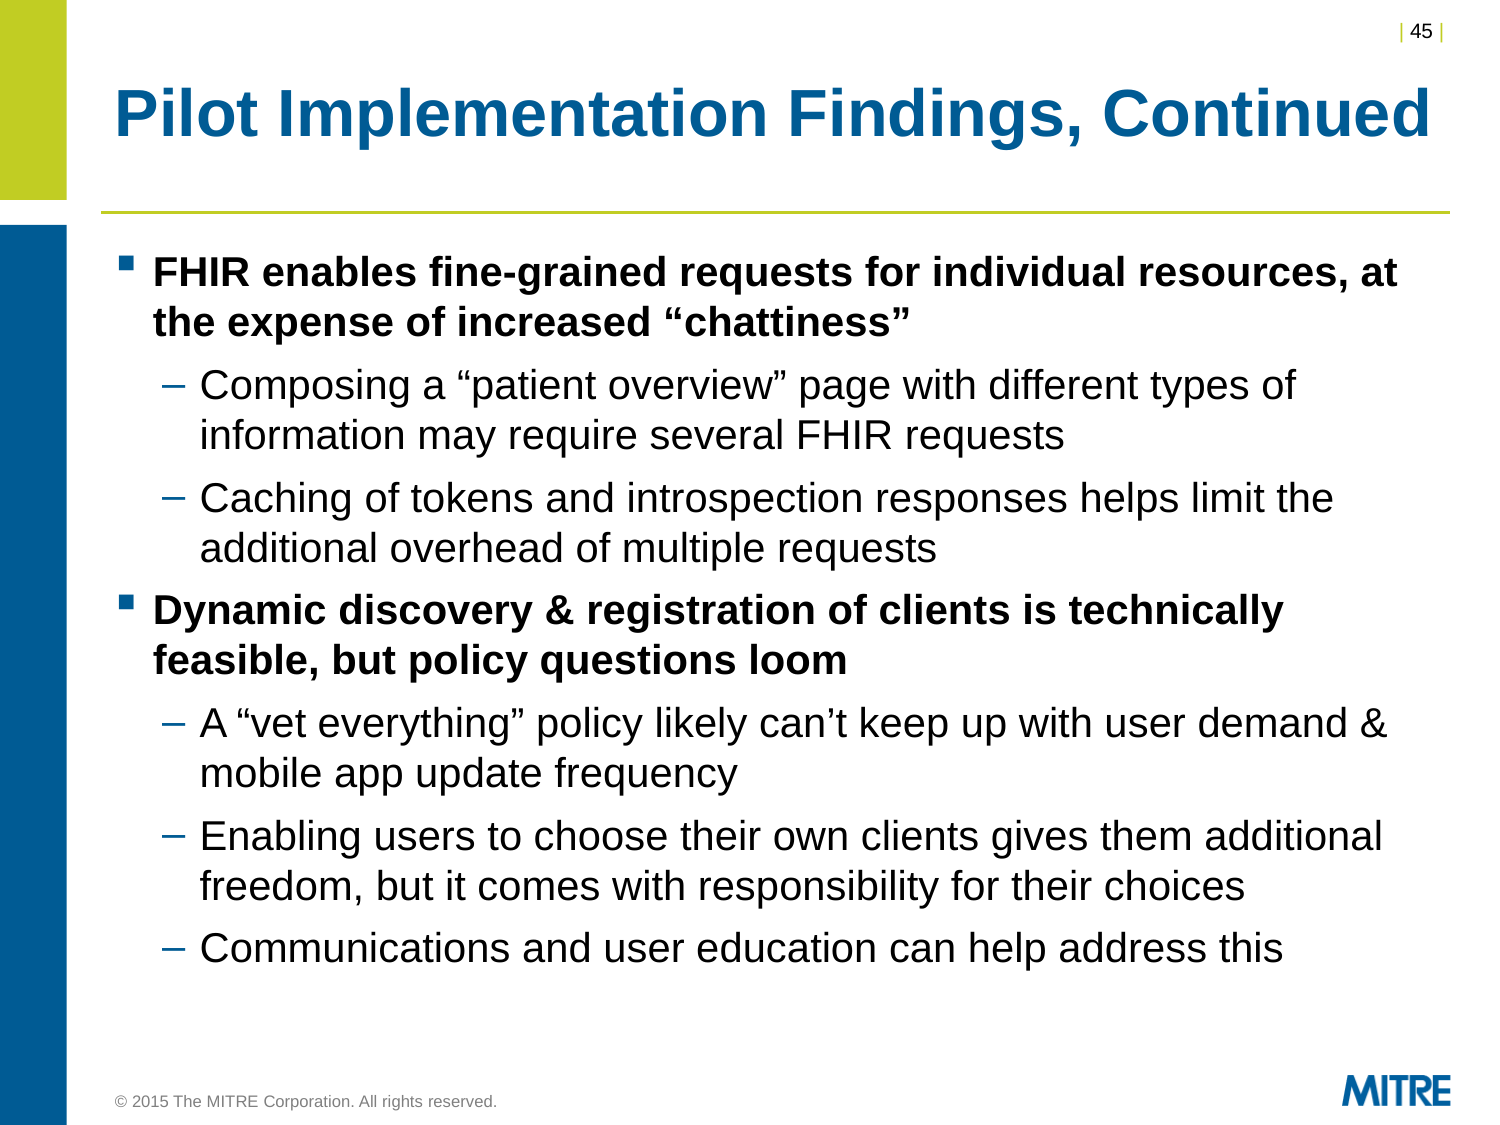

# Pilot Implementation Findings, Continued
FHIR enables fine-grained requests for individual resources, at the expense of increased “chattiness”
Composing a “patient overview” page with different types of information may require several FHIR requests
Caching of tokens and introspection responses helps limit the additional overhead of multiple requests
Dynamic discovery & registration of clients is technically feasible, but policy questions loom
A “vet everything” policy likely can’t keep up with user demand & mobile app update frequency
Enabling users to choose their own clients gives them additional freedom, but it comes with responsibility for their choices
Communications and user education can help address this